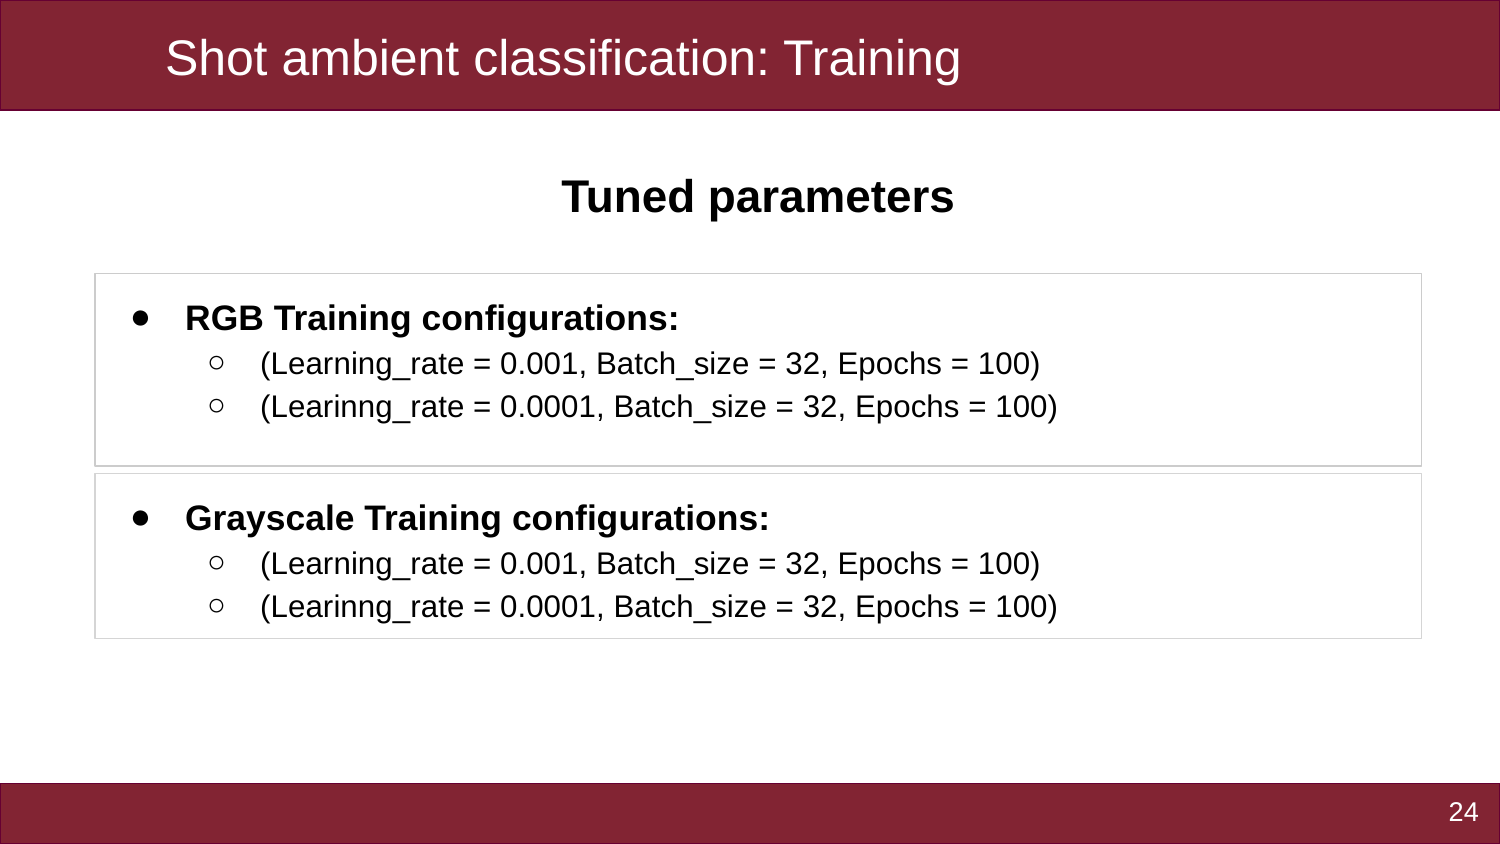

Shot ambient classification: Training
Tuned parameters
RGB Training configurations:
(Learning_rate = 0.001, Batch_size = 32, Epochs = 100)
(Learinng_rate = 0.0001, Batch_size = 32, Epochs = 100)

Grayscale Training configurations:
(Learning_rate = 0.001, Batch_size = 32, Epochs = 100)
(Learinng_rate = 0.0001, Batch_size = 32, Epochs = 100)
24